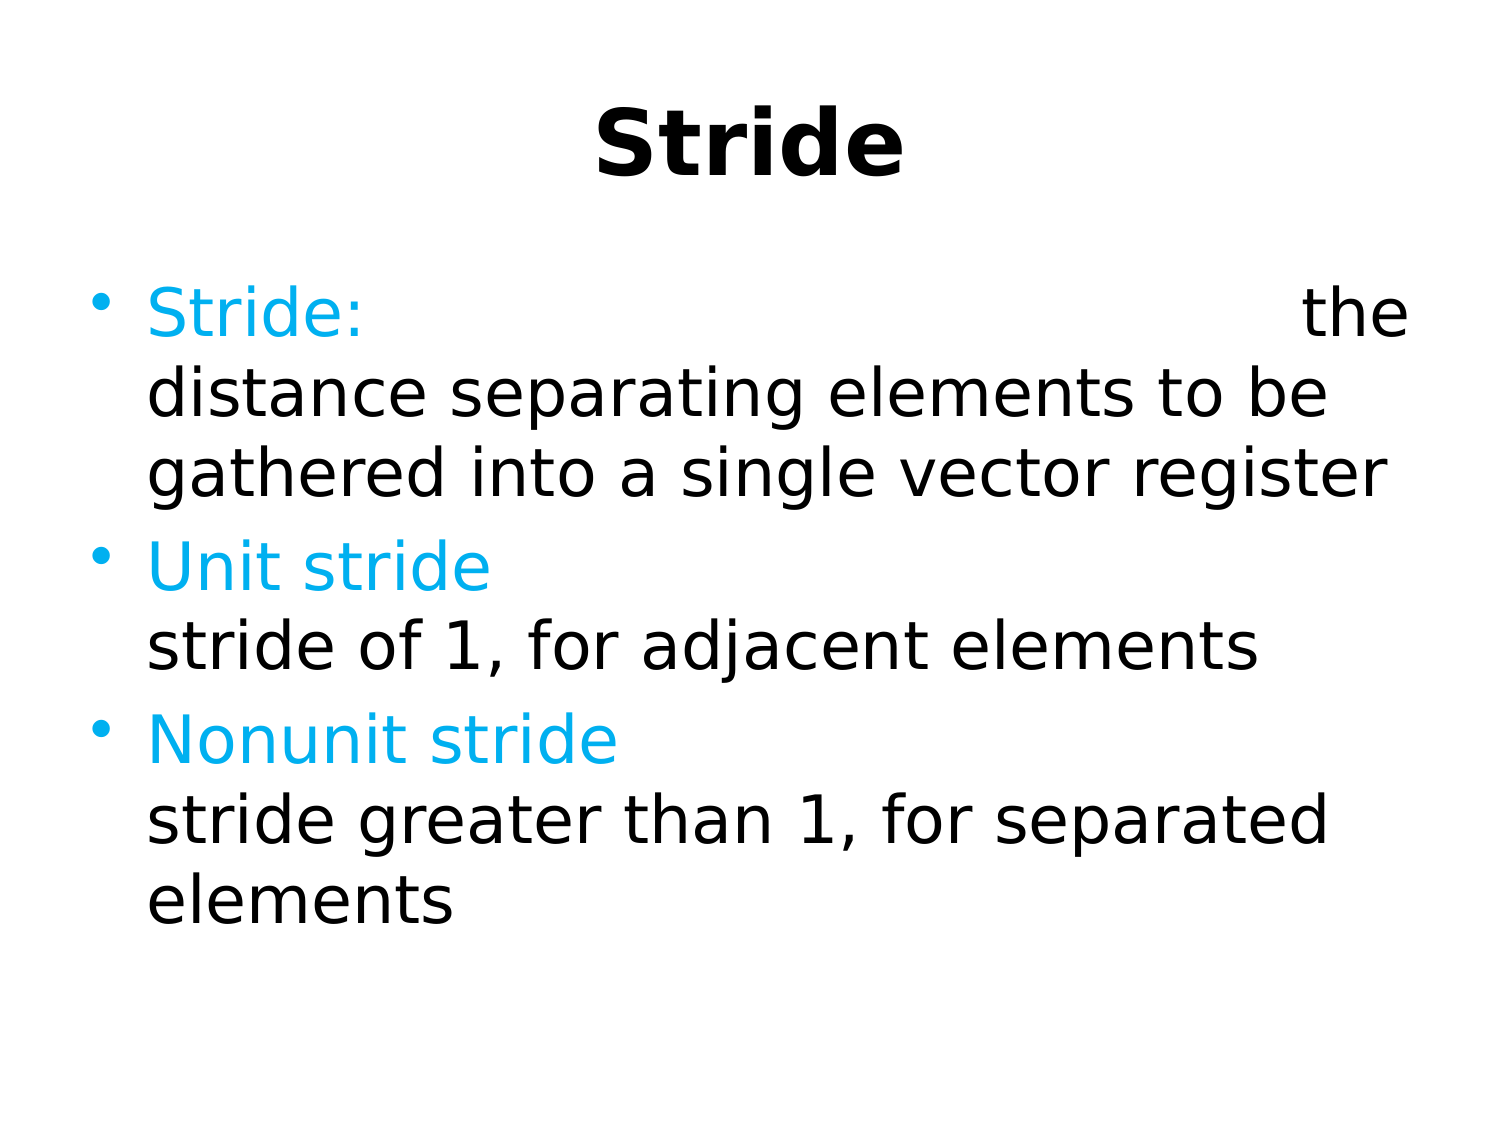

# Stride
Stride:                                            the distance separating elements to be gathered into a single vector register
Unit stride                                        stride of 1, for adjacent elements
Nonunit stride                                  stride greater than 1, for separated elements